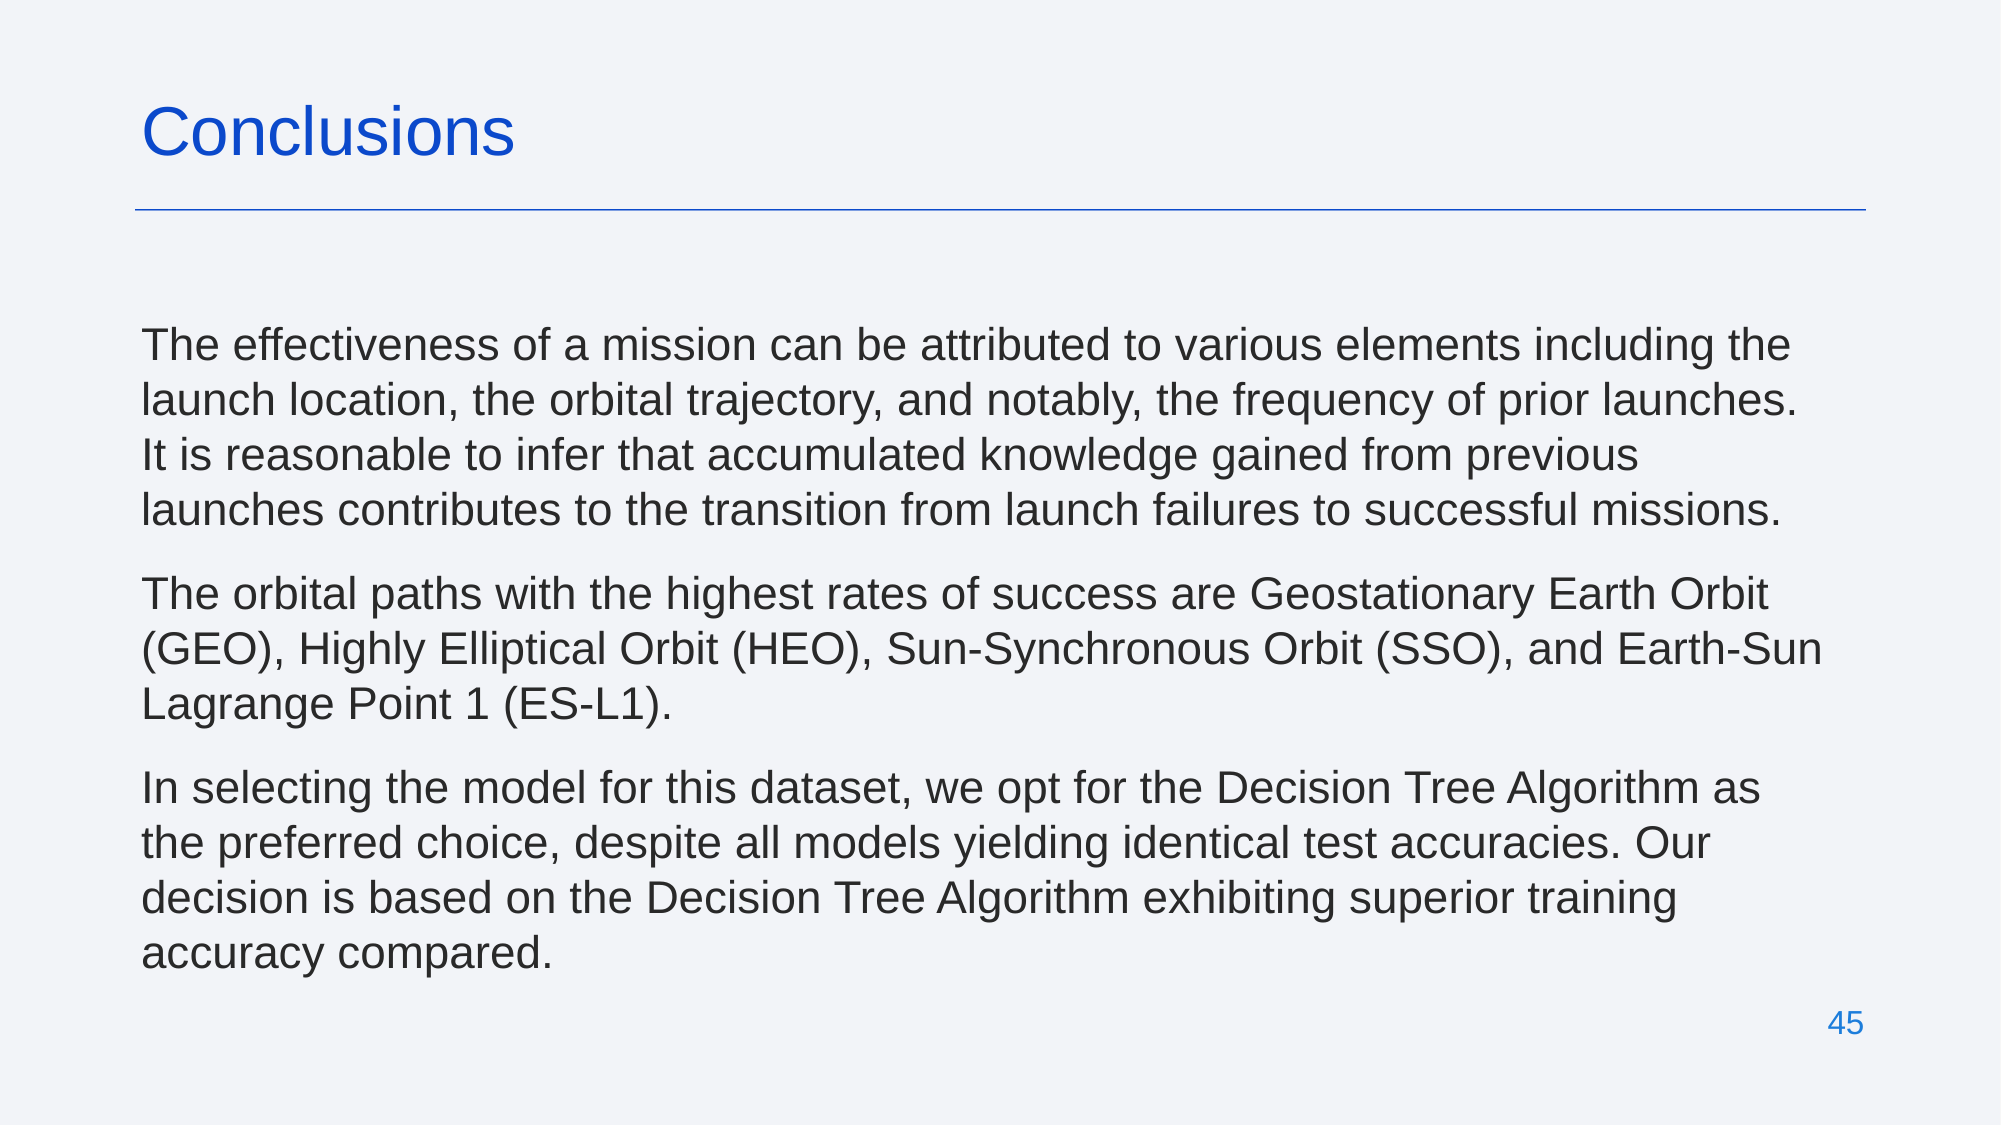

Conclusions
The effectiveness of a mission can be attributed to various elements including the launch location, the orbital trajectory, and notably, the frequency of prior launches. It is reasonable to infer that accumulated knowledge gained from previous launches contributes to the transition from launch failures to successful missions.
The orbital paths with the highest rates of success are Geostationary Earth Orbit (GEO), Highly Elliptical Orbit (HEO), Sun-Synchronous Orbit (SSO), and Earth-Sun Lagrange Point 1 (ES-L1).
In selecting the model for this dataset, we opt for the Decision Tree Algorithm as the preferred choice, despite all models yielding identical test accuracies. Our decision is based on the Decision Tree Algorithm exhibiting superior training accuracy compared.
45